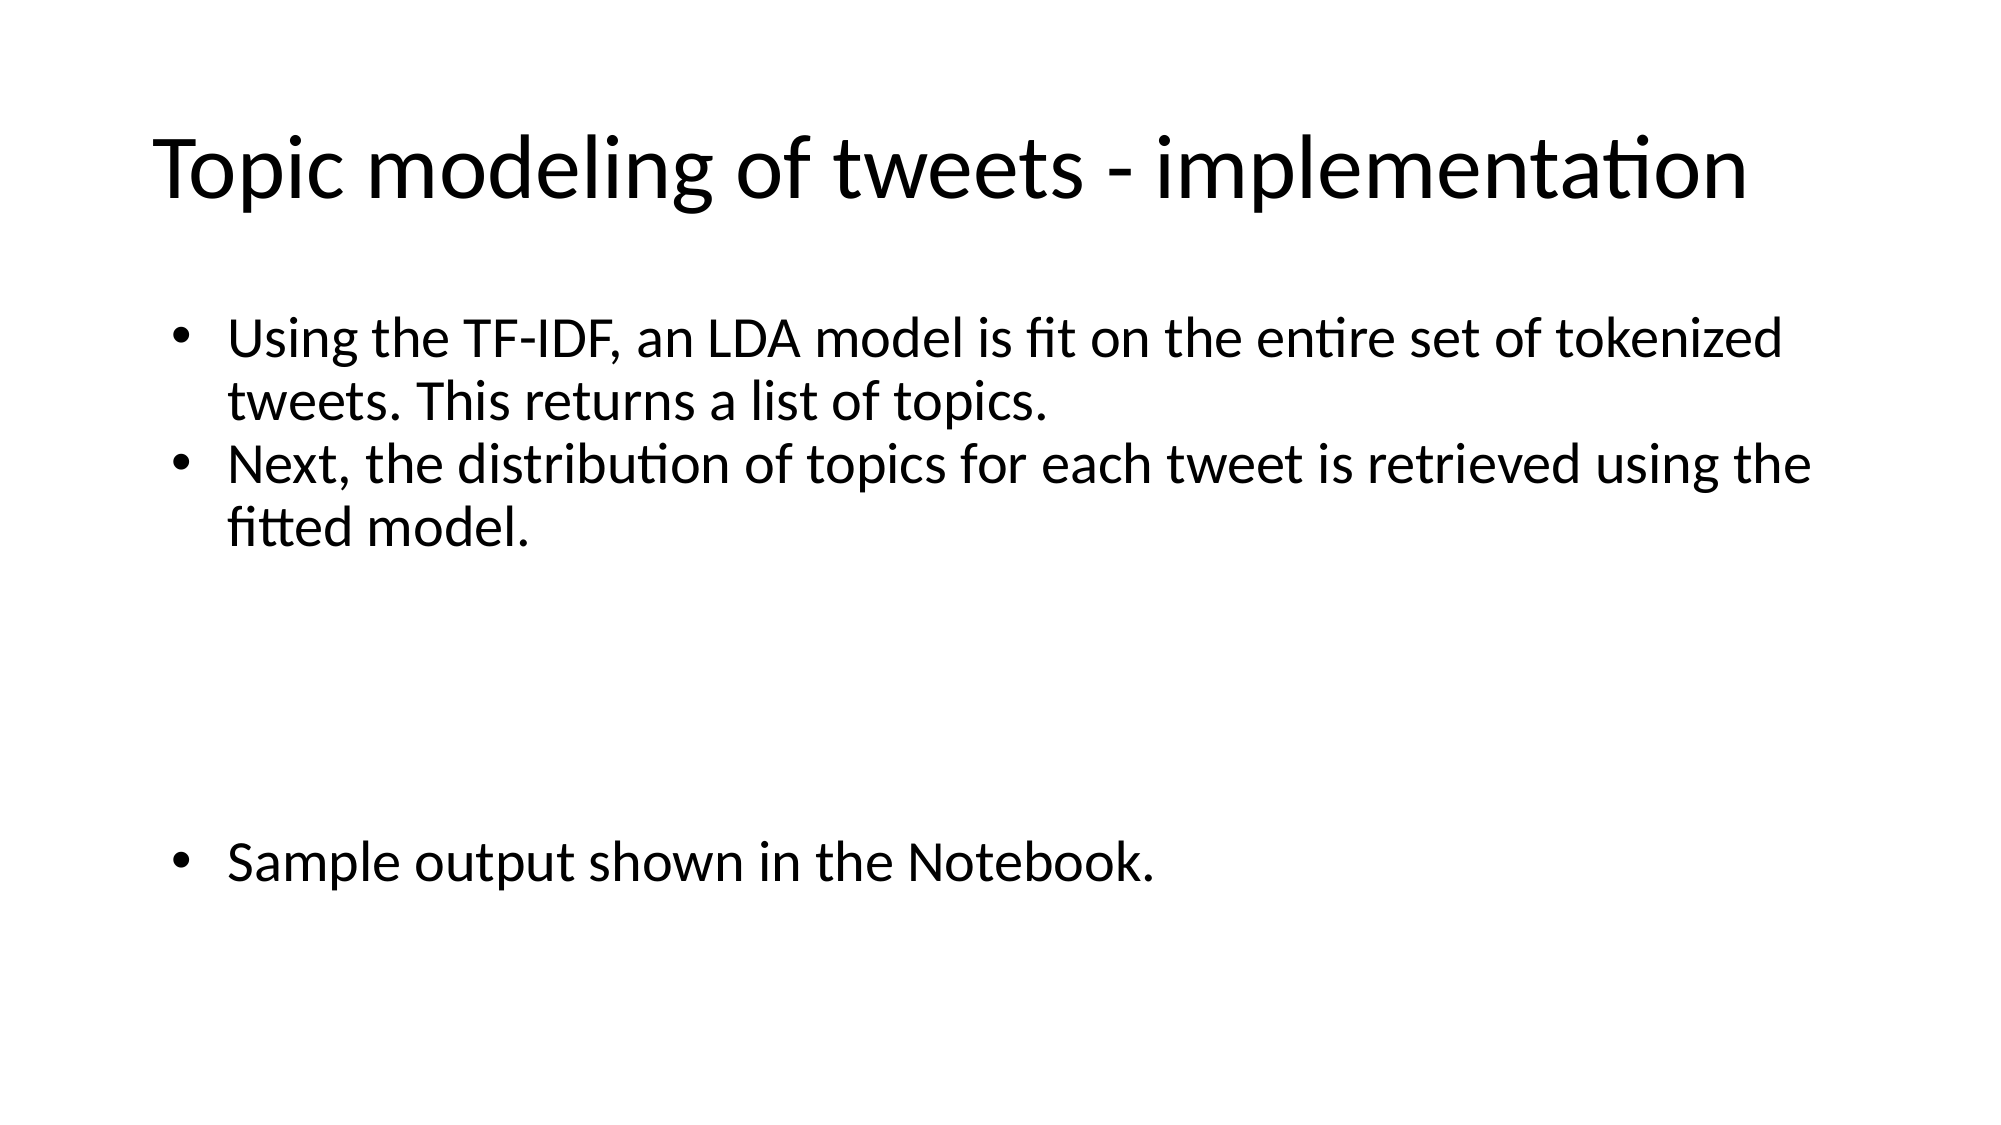

# Topic modeling of tweets - implementation
Using the TF-IDF, an LDA model is fit on the entire set of tokenized tweets. This returns a list of topics.
Next, the distribution of topics for each tweet is retrieved using the fitted model.

Sample output shown in the Notebook.